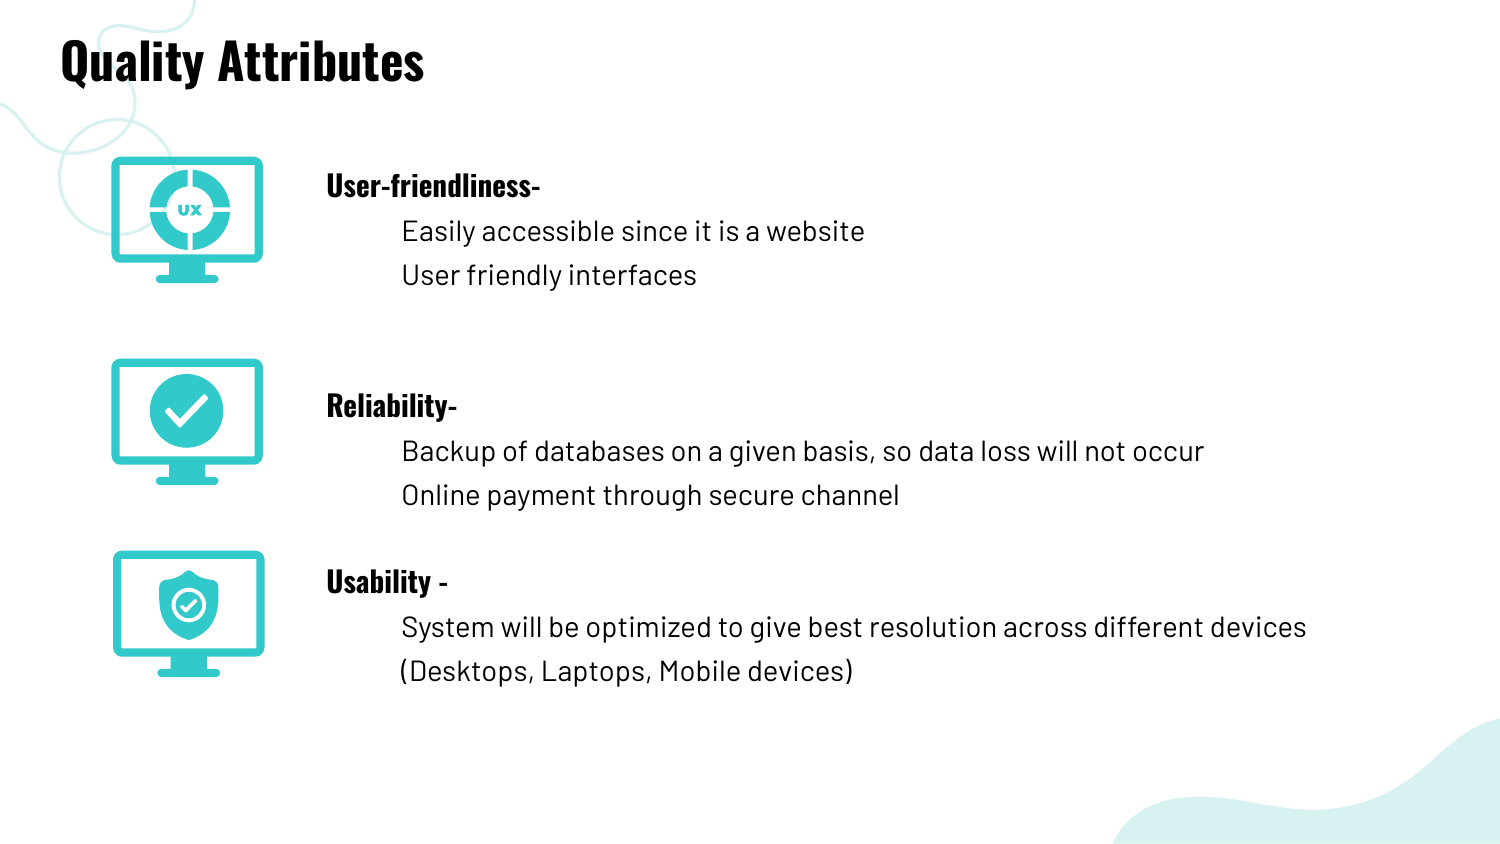

Quality Attributes

User-friendliness-
Easily accessible since it is a website
User friendly interfaces

Reliability-
Backup of databases on a given basis, so data loss will not occur
Online payment through secure channel

Usability -
System will be optimized to give best resolution across different devices
(Desktops, Laptops, Mobile devices)